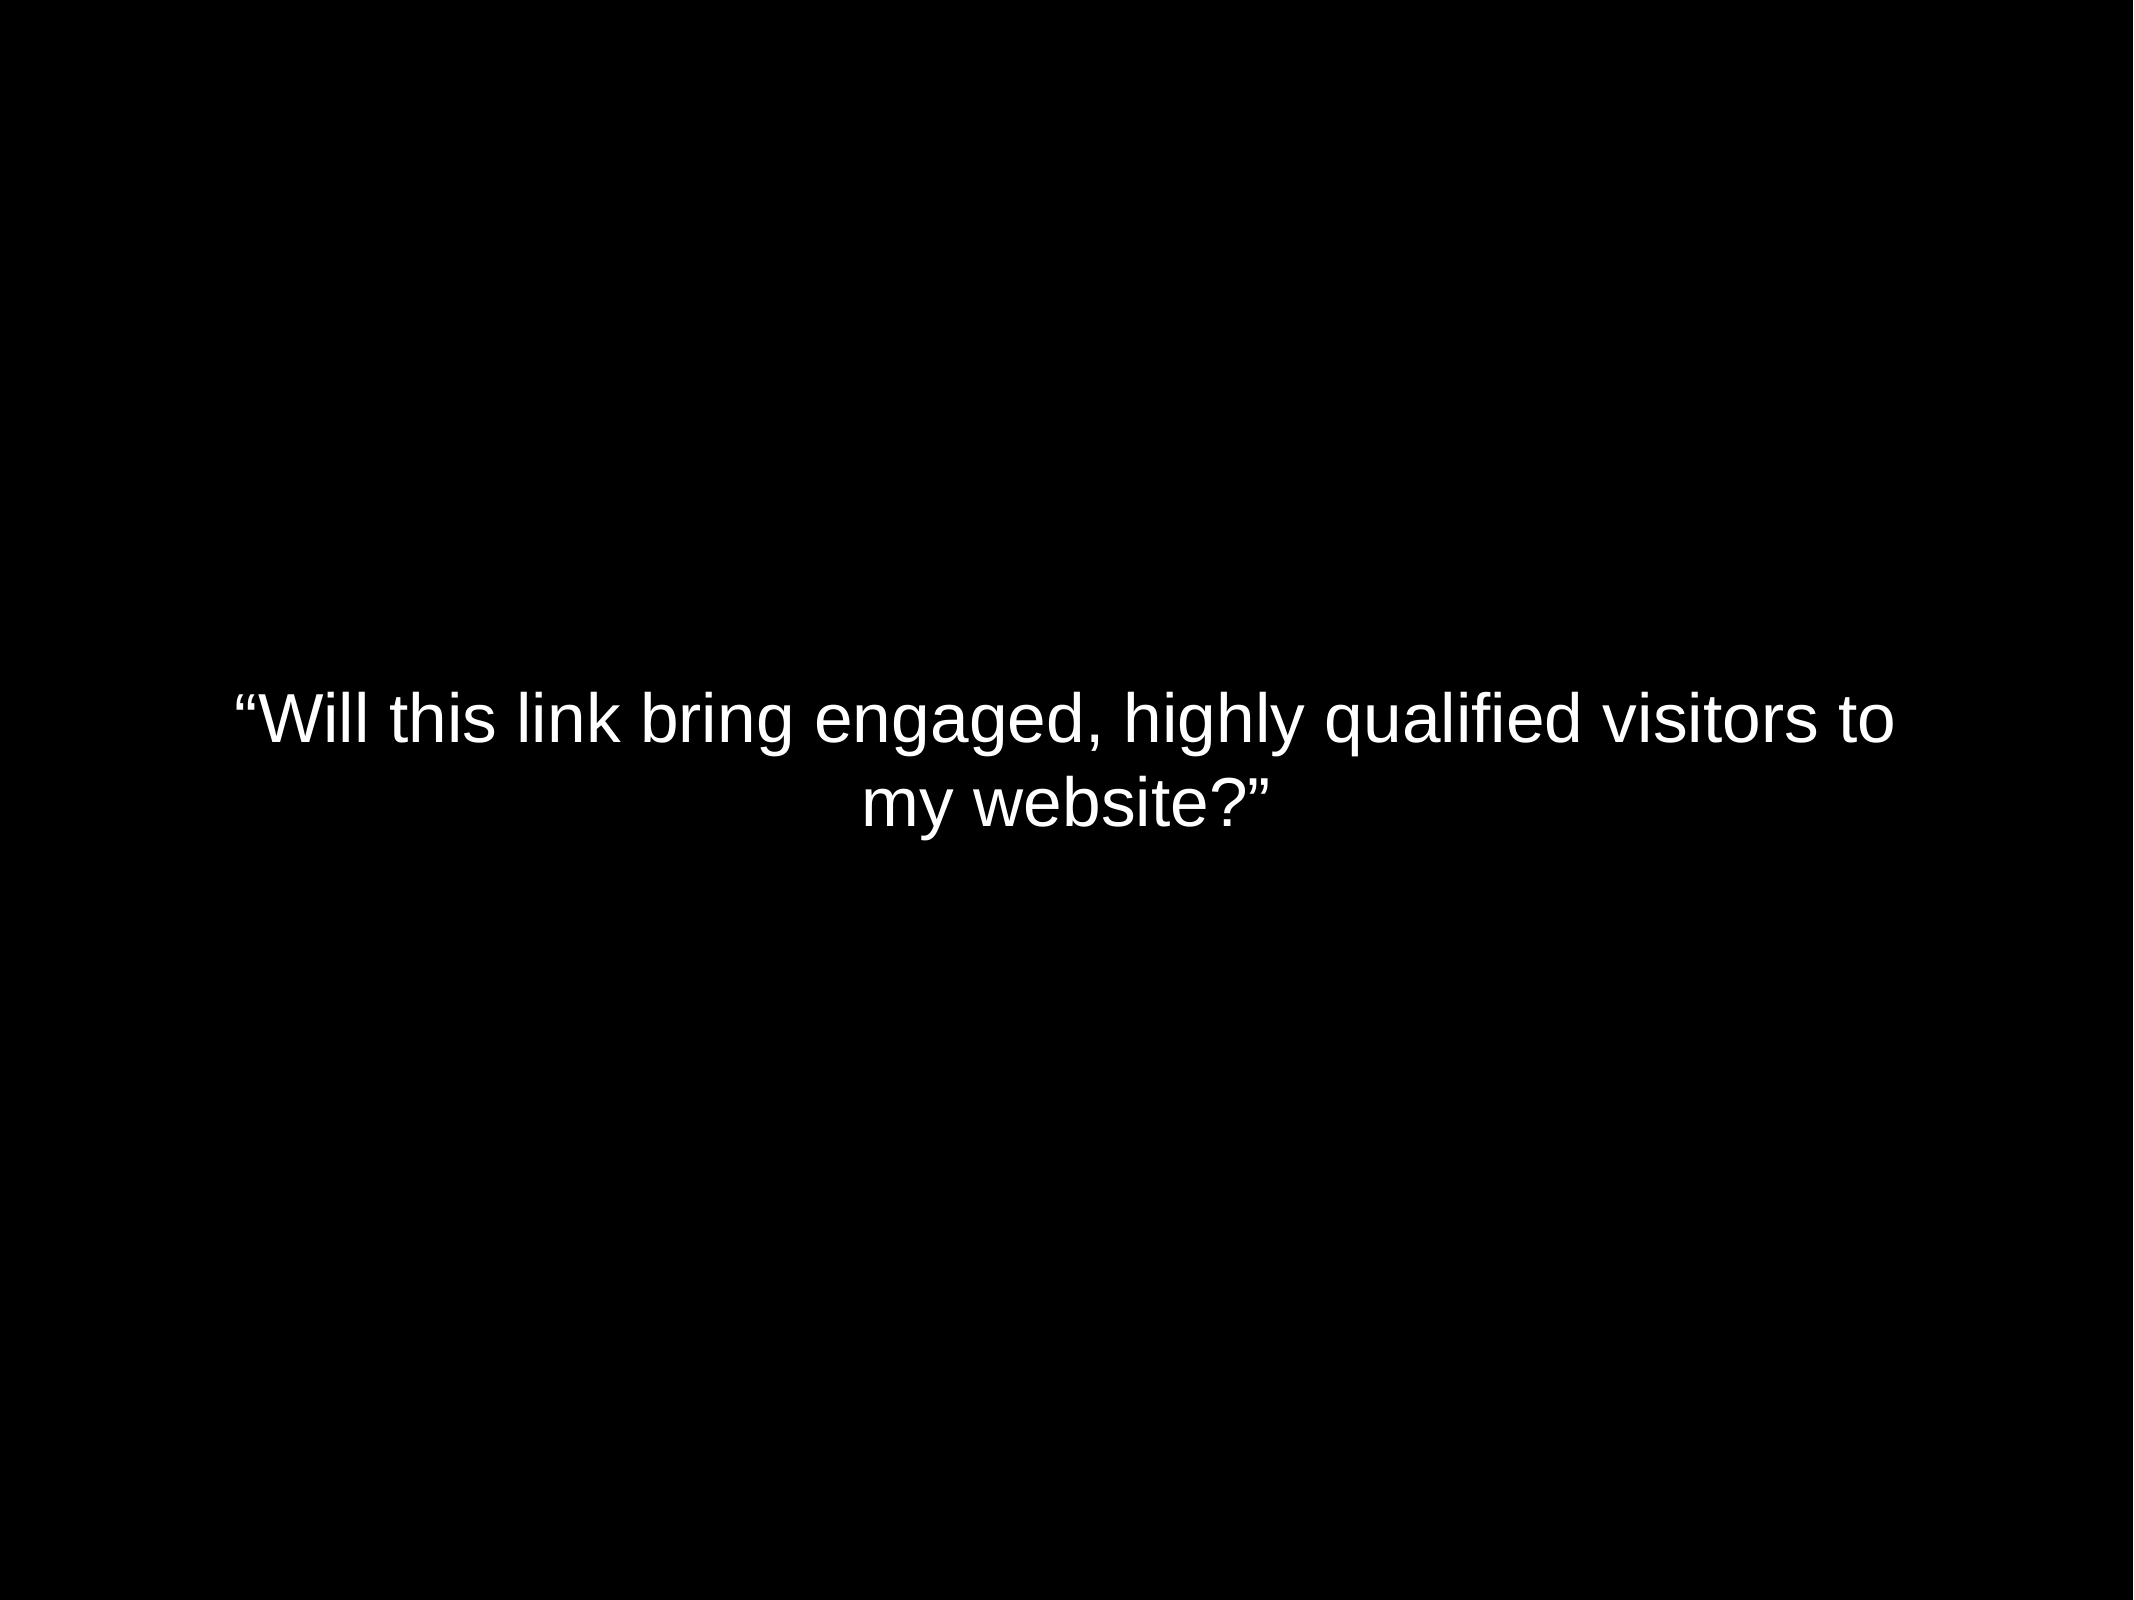

“Will this link bring engaged, highly qualified visitors to my website?”